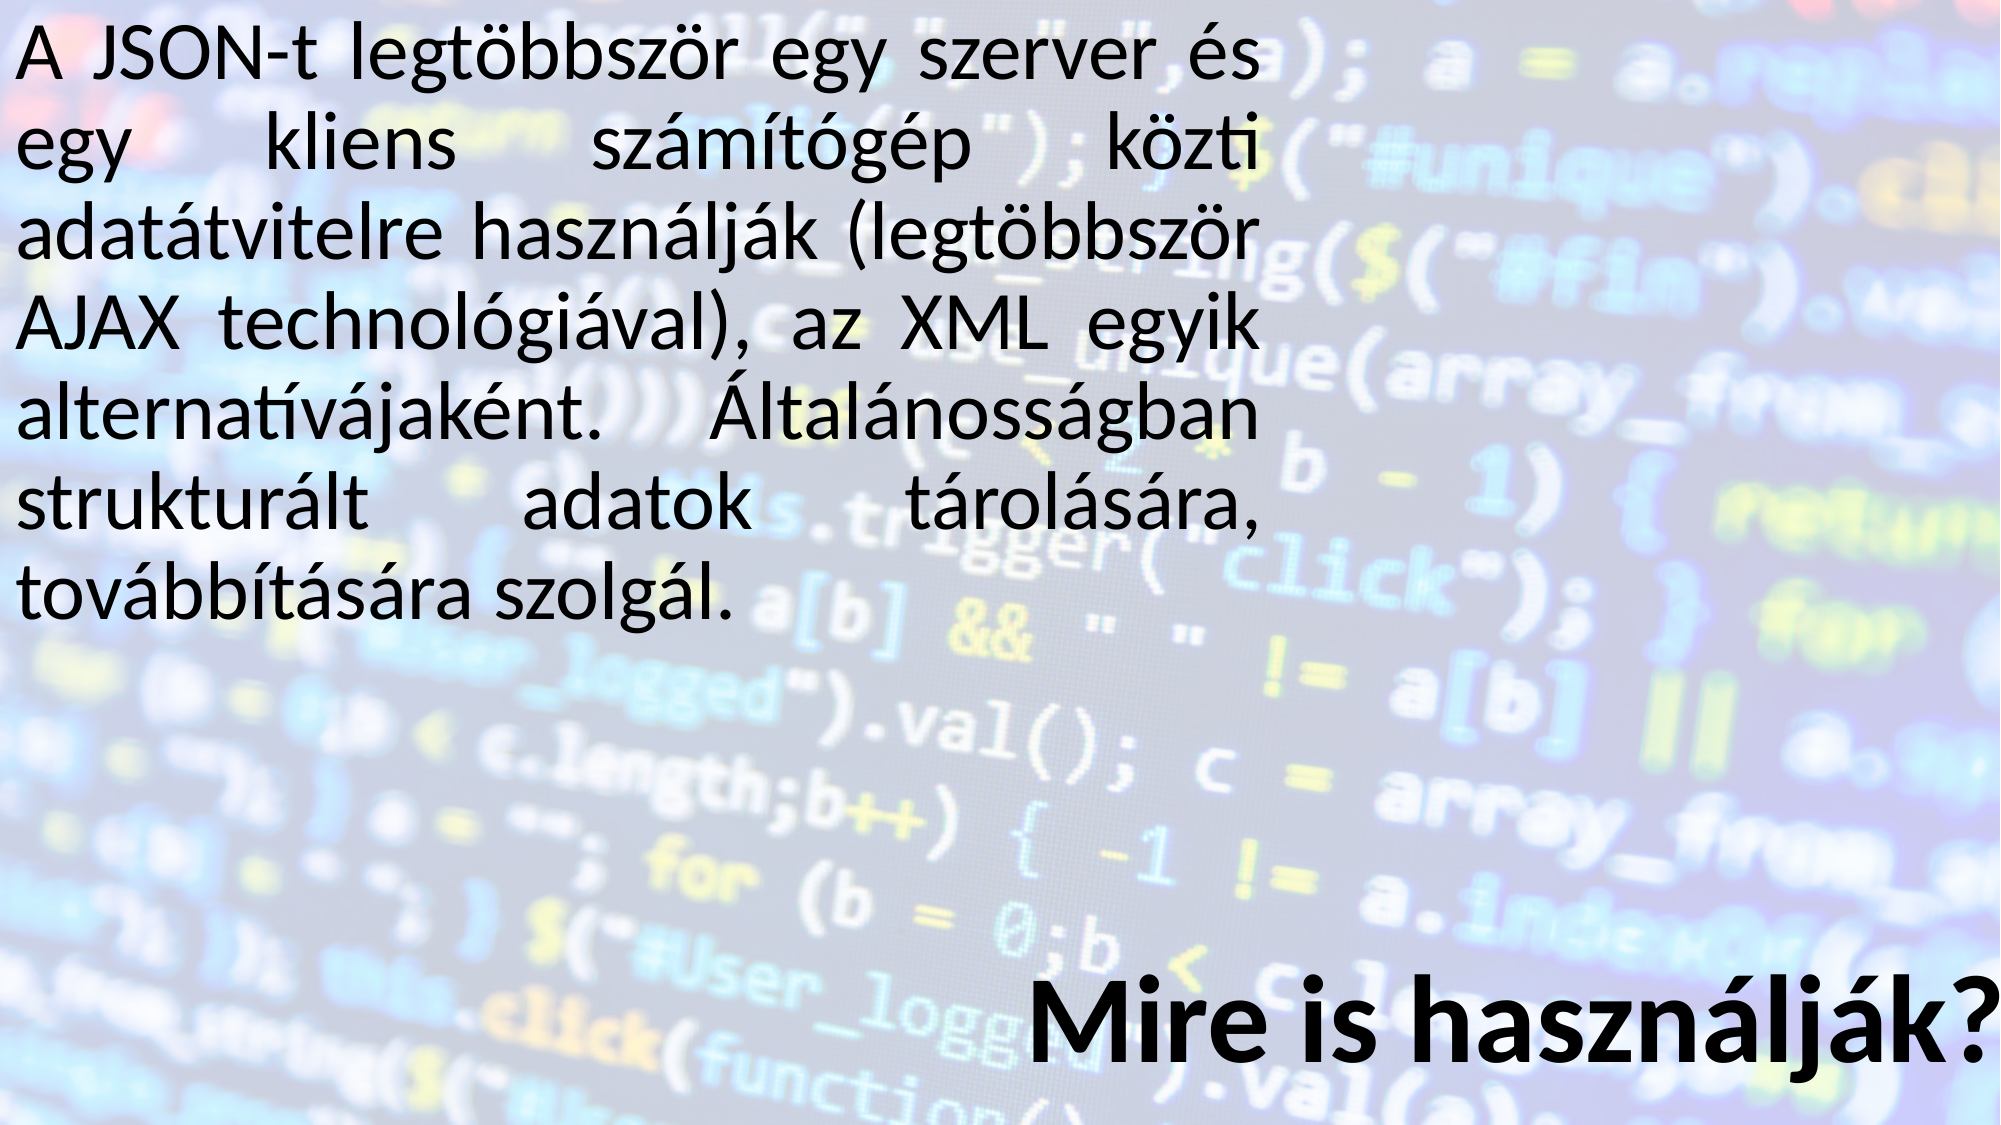

A JSON-t legtöbbször egy szerver és egy kliens számítógép közti adatátvitelre használják (legtöbbször AJAX technológiával), az XML egyik alternatívájaként. Általánosságban strukturált adatok tárolására, továbbítására szolgál.
Mire is használják?